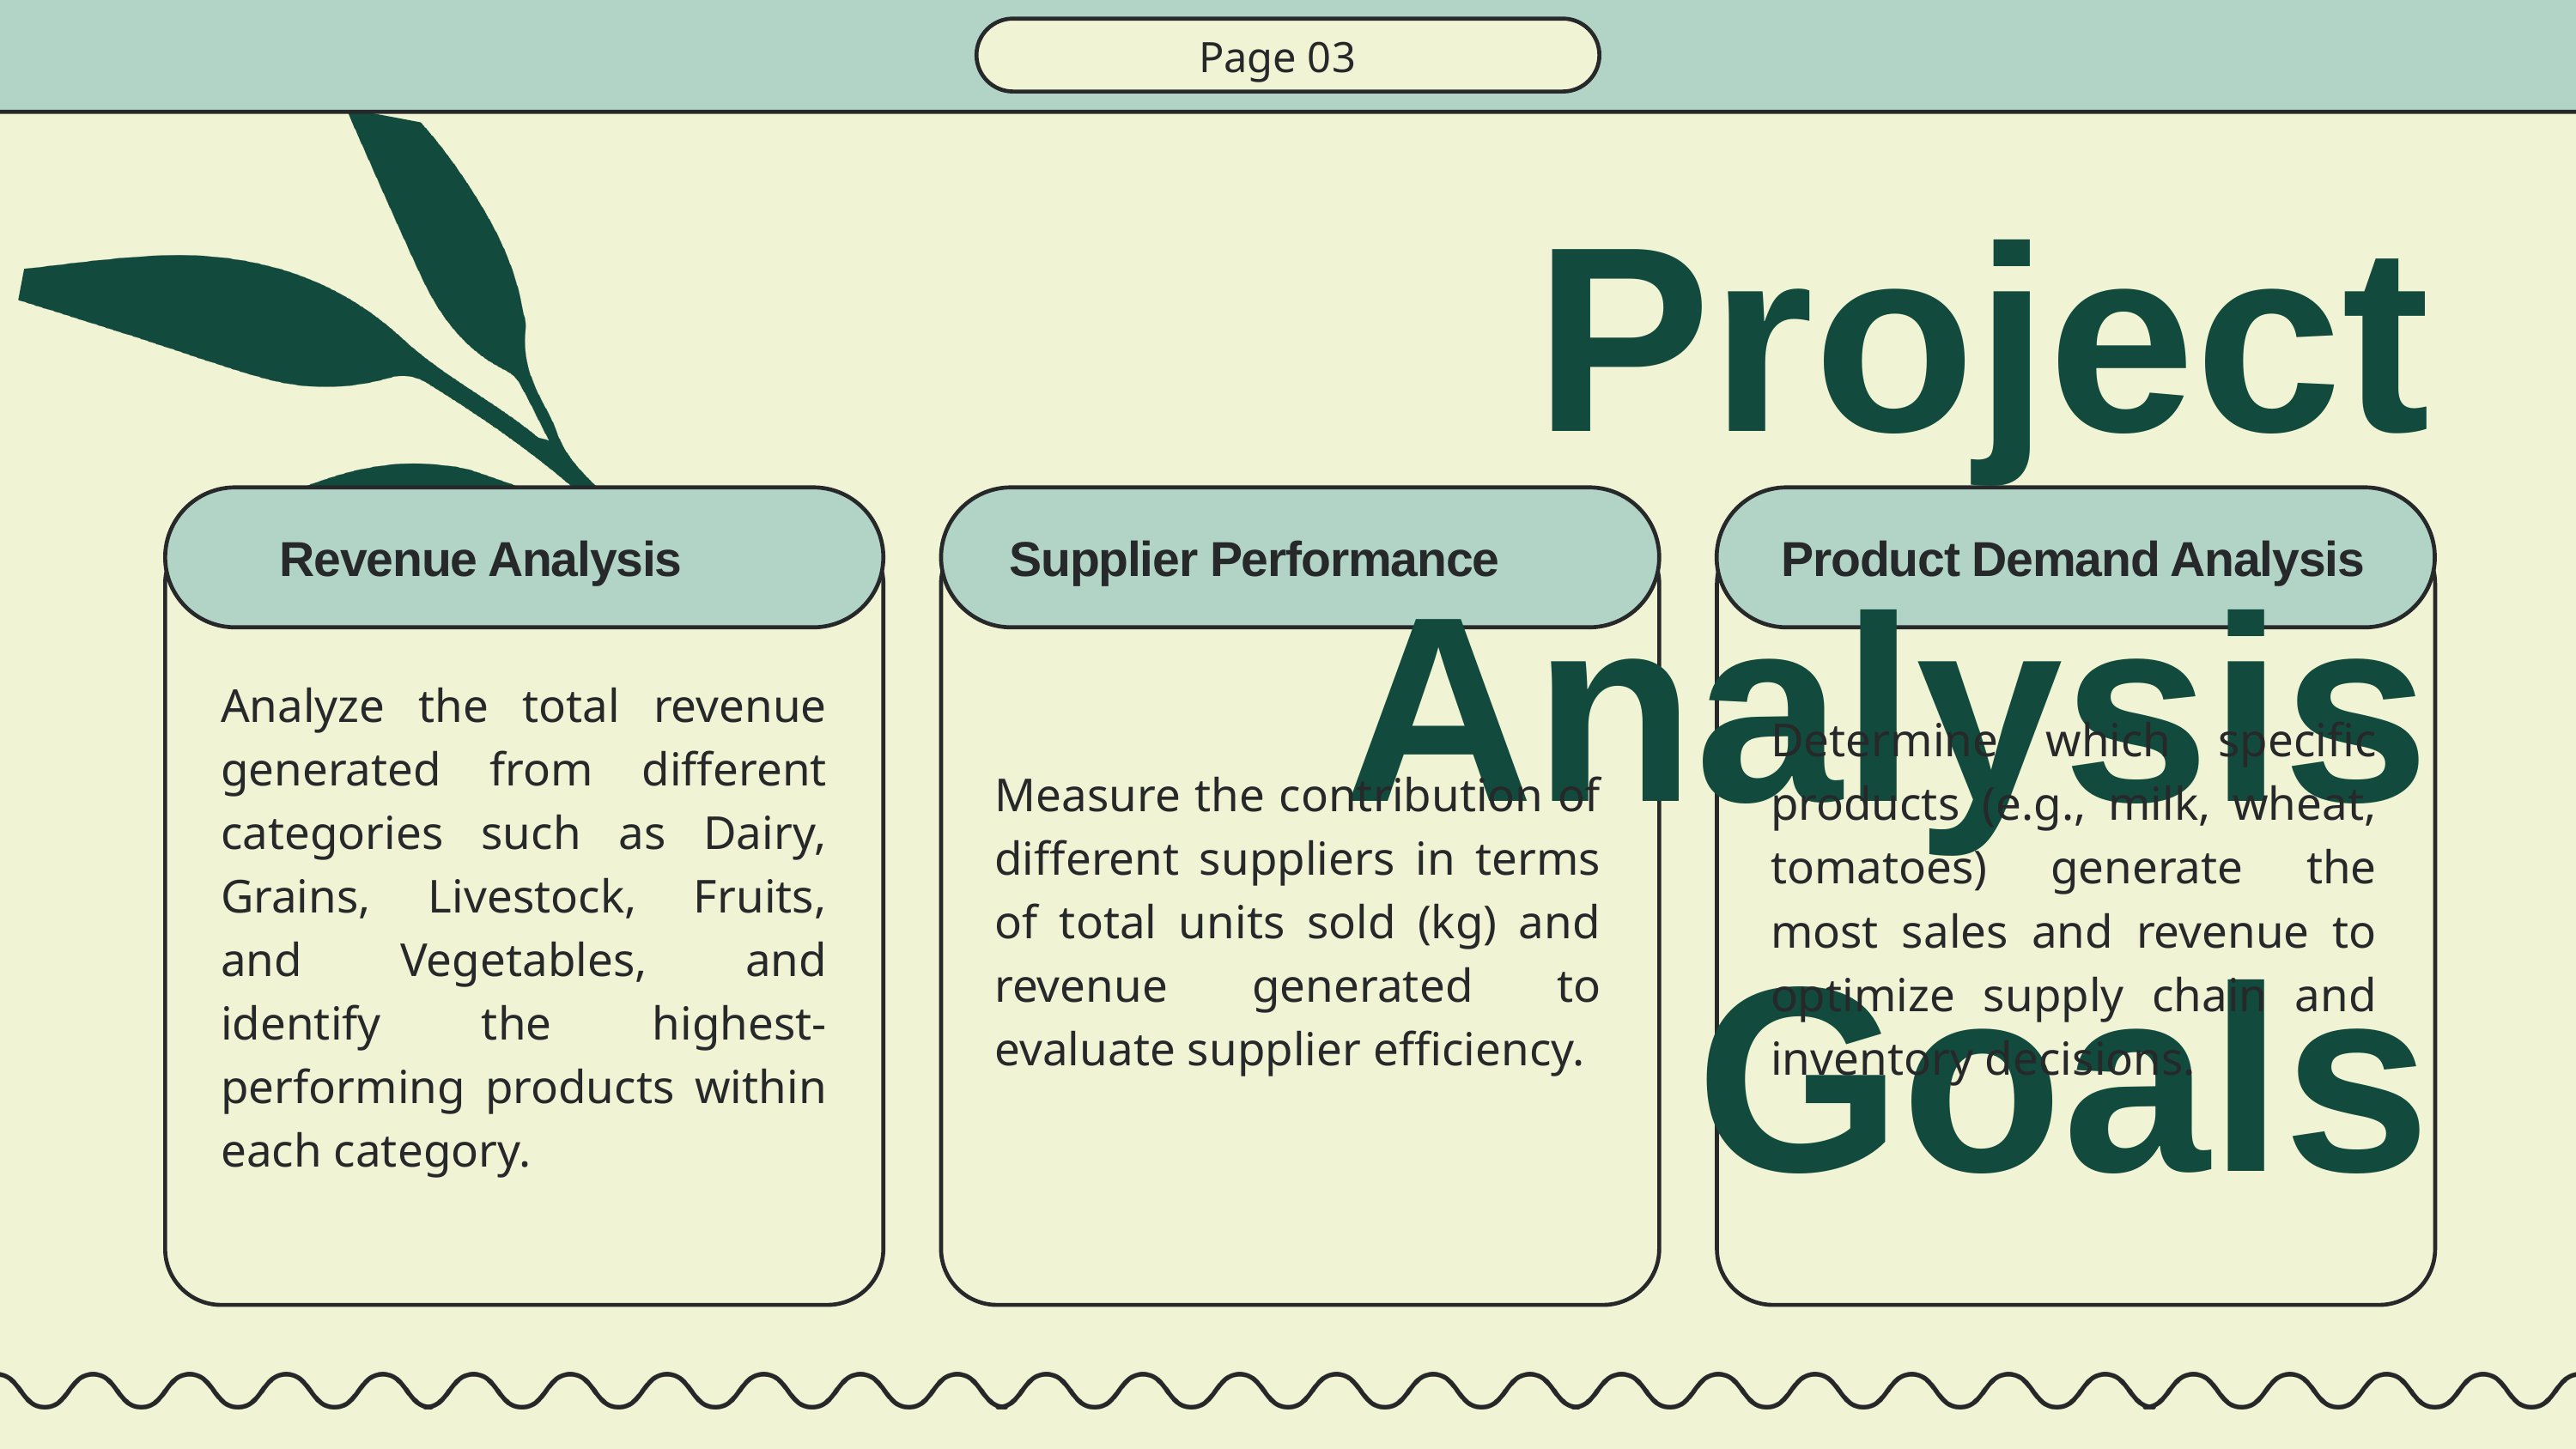

Page 03
Project Analysis Goals

Revenue Analysis
Supplier Performance
Product Demand Analysis

Analyze the total revenue generated from different categories such as Dairy, Grains, Livestock, Fruits, and Vegetables, and identify the highest-performing products within each category.
Determine which specific products (e.g., milk, wheat, tomatoes) generate the most sales and revenue to optimize supply chain and inventory decisions.
Measure the contribution of different suppliers in terms of total units sold (kg) and revenue generated to evaluate supplier efficiency.